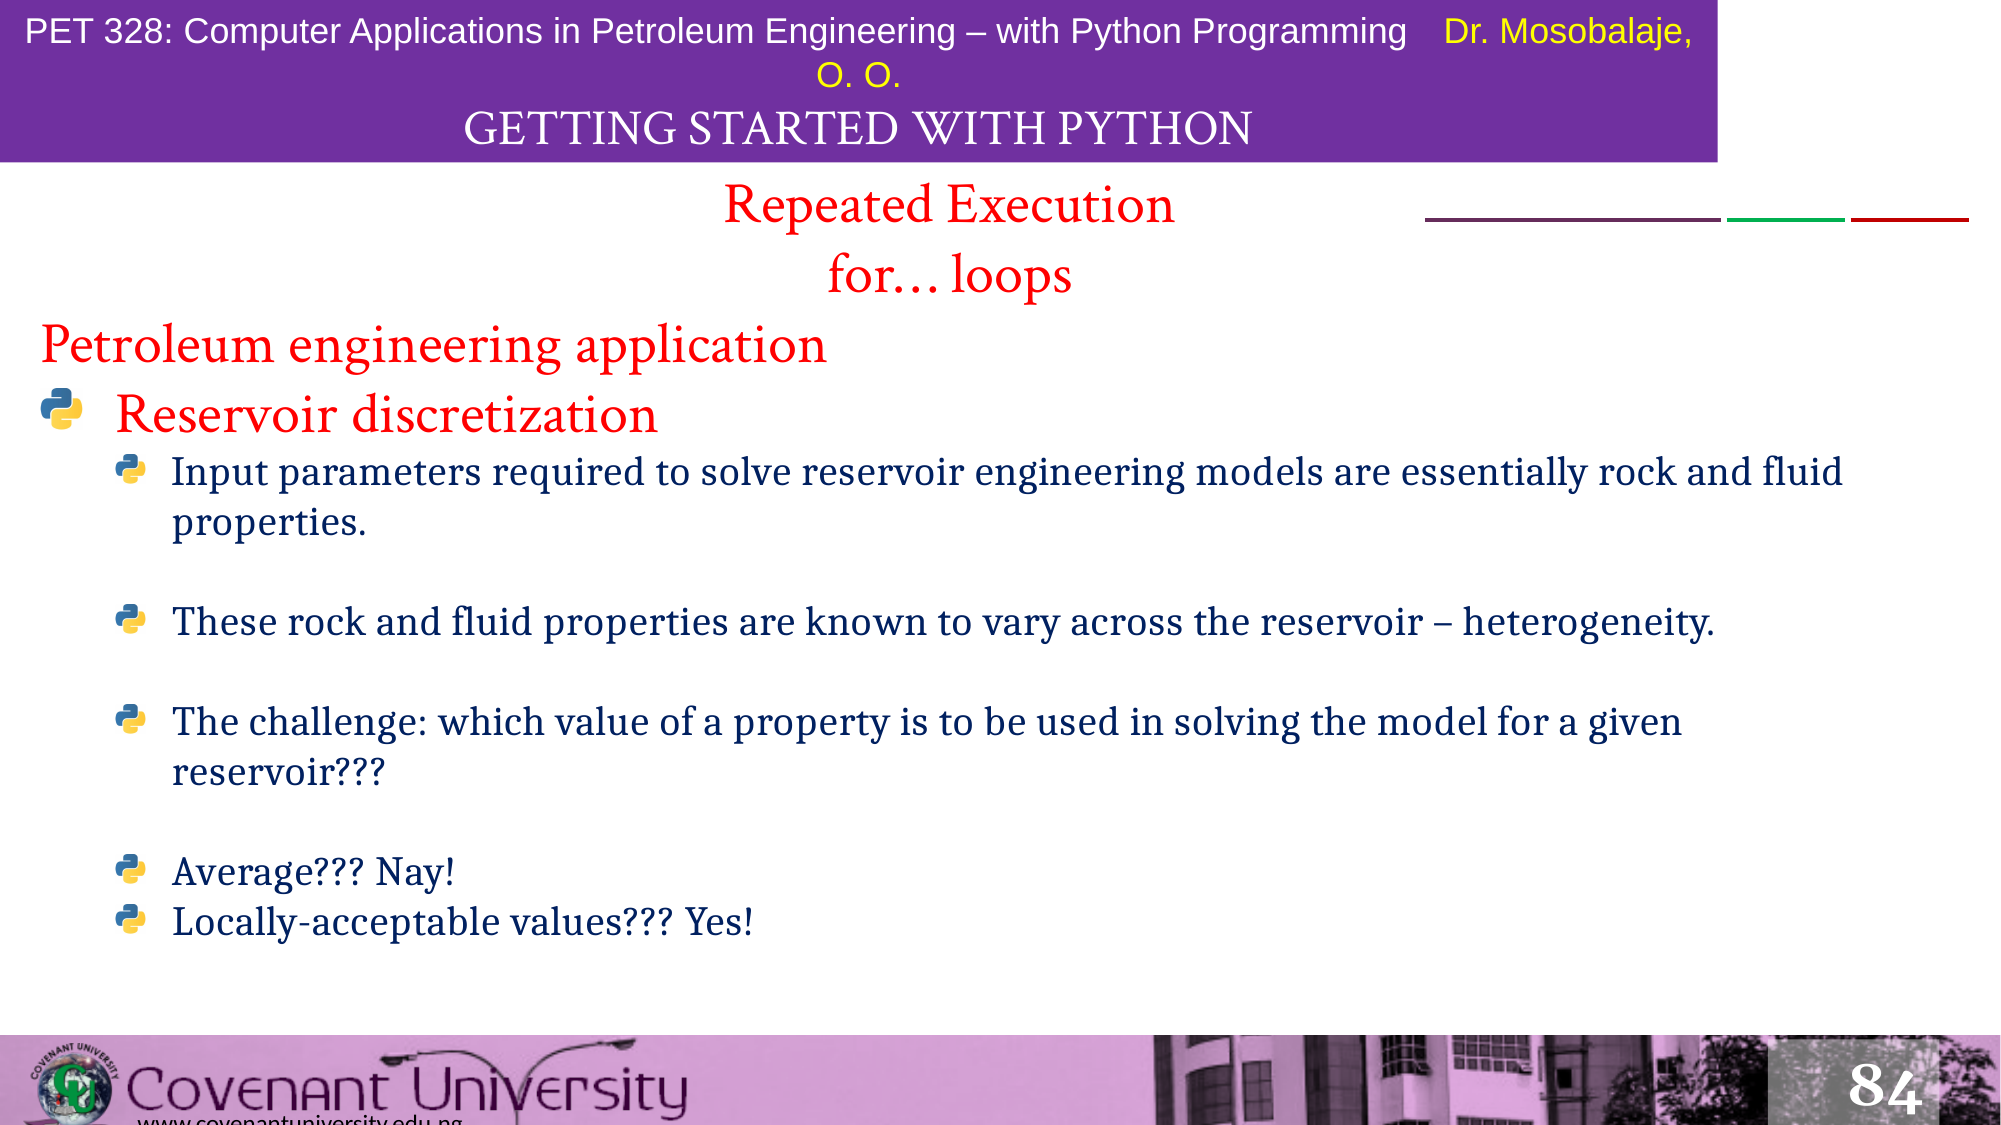

PET 328: Computer Applications in Petroleum Engineering – with Python Programming	Dr. Mosobalaje, O. O.
GETTING STARTED WITH PYTHON

Repeated Execution
for… loops
Petroleum engineering application
Reservoir discretization
Input parameters required to solve reservoir engineering models are essentially rock and fluid properties.

These rock and fluid properties are known to vary across the reservoir – heterogeneity.

The challenge: which value of a property is to be used in solving the model for a given reservoir???

Average??? Nay!
Locally-acceptable values??? Yes!